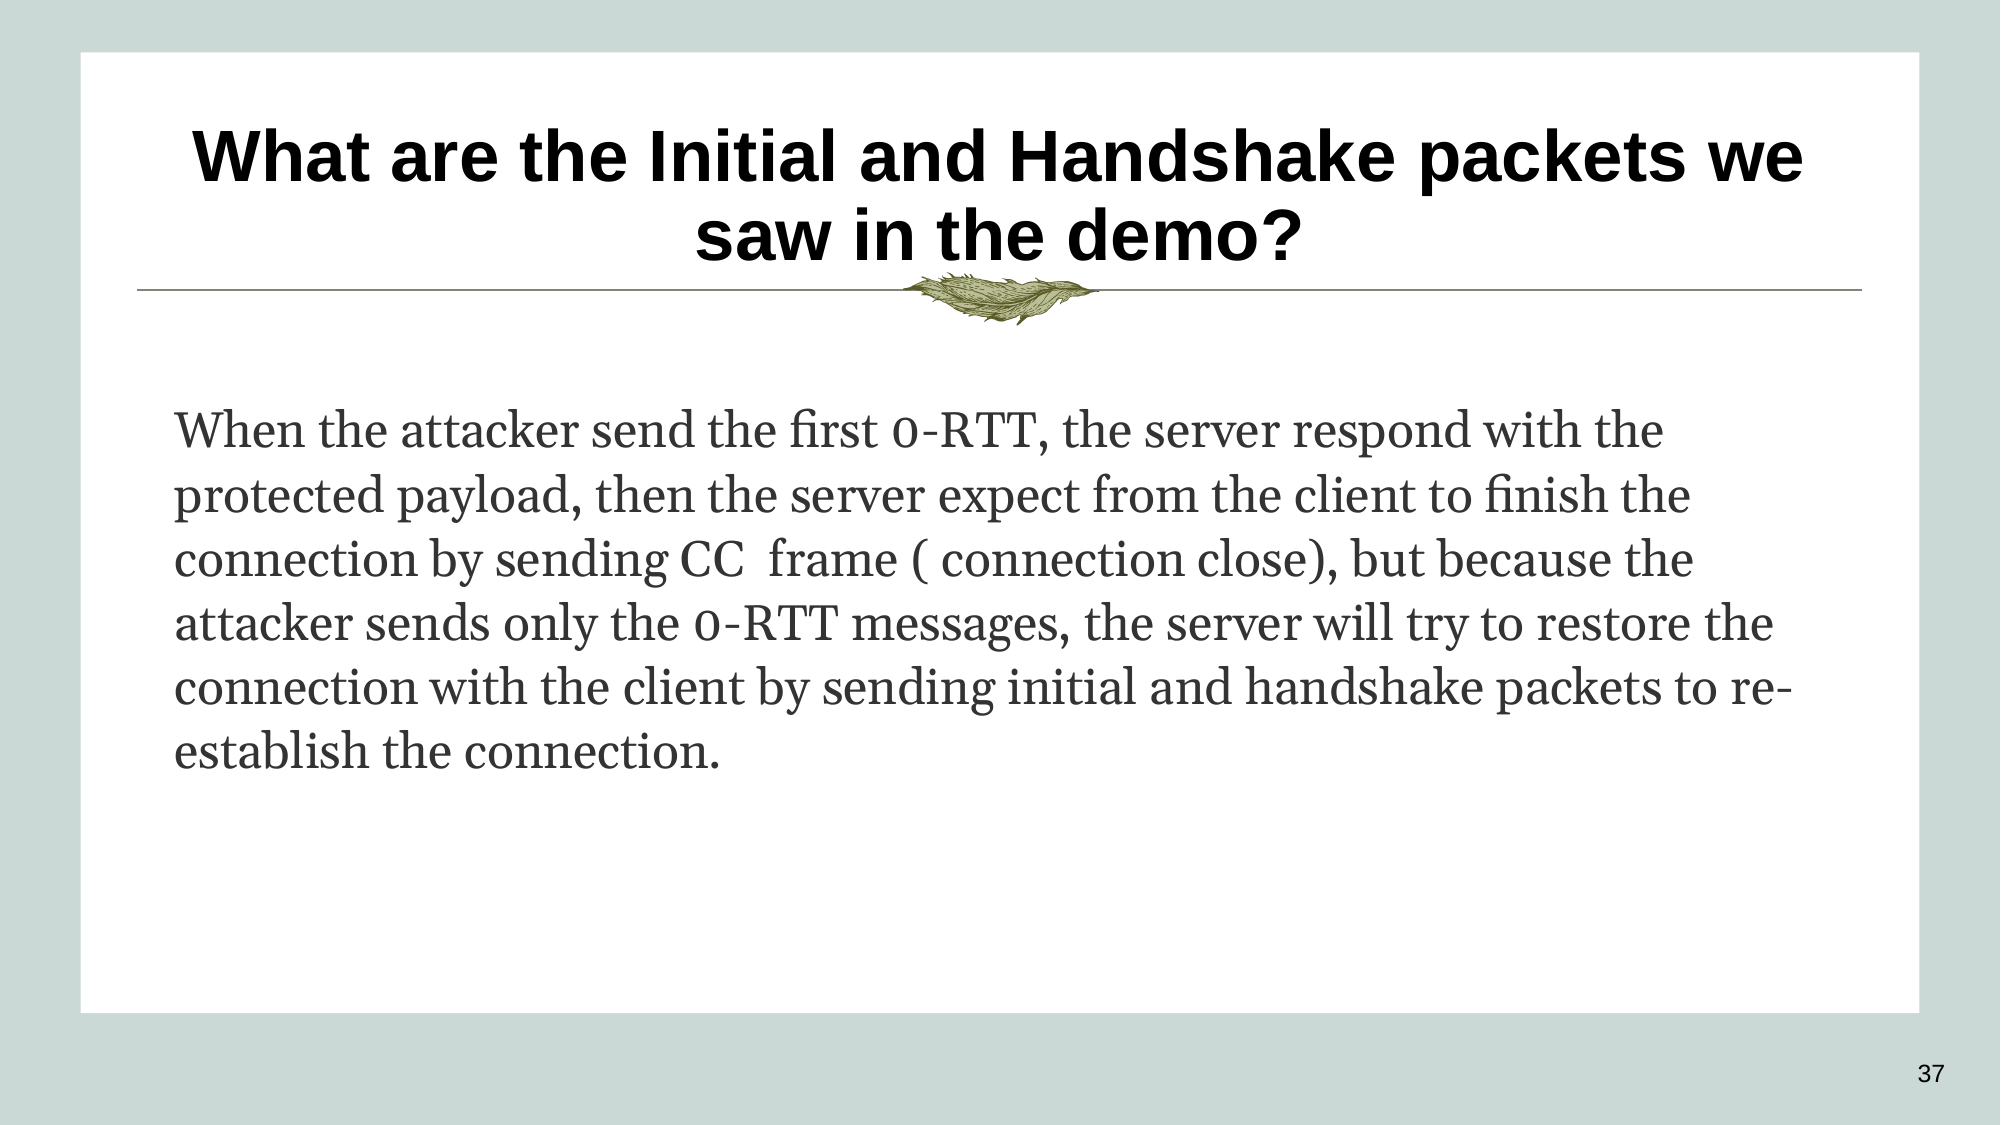

# What are the Initial and Handshake packets we saw in the demo?
When the attacker send the first 0-RTT, the server respond with the protected payload, then the server expect from the client to finish the connection by sending CC  frame ( connection close), but because the attacker sends only the 0-RTT messages, the server will try to restore the connection with the client by sending initial and handshake packets to re-establish the connection.
37